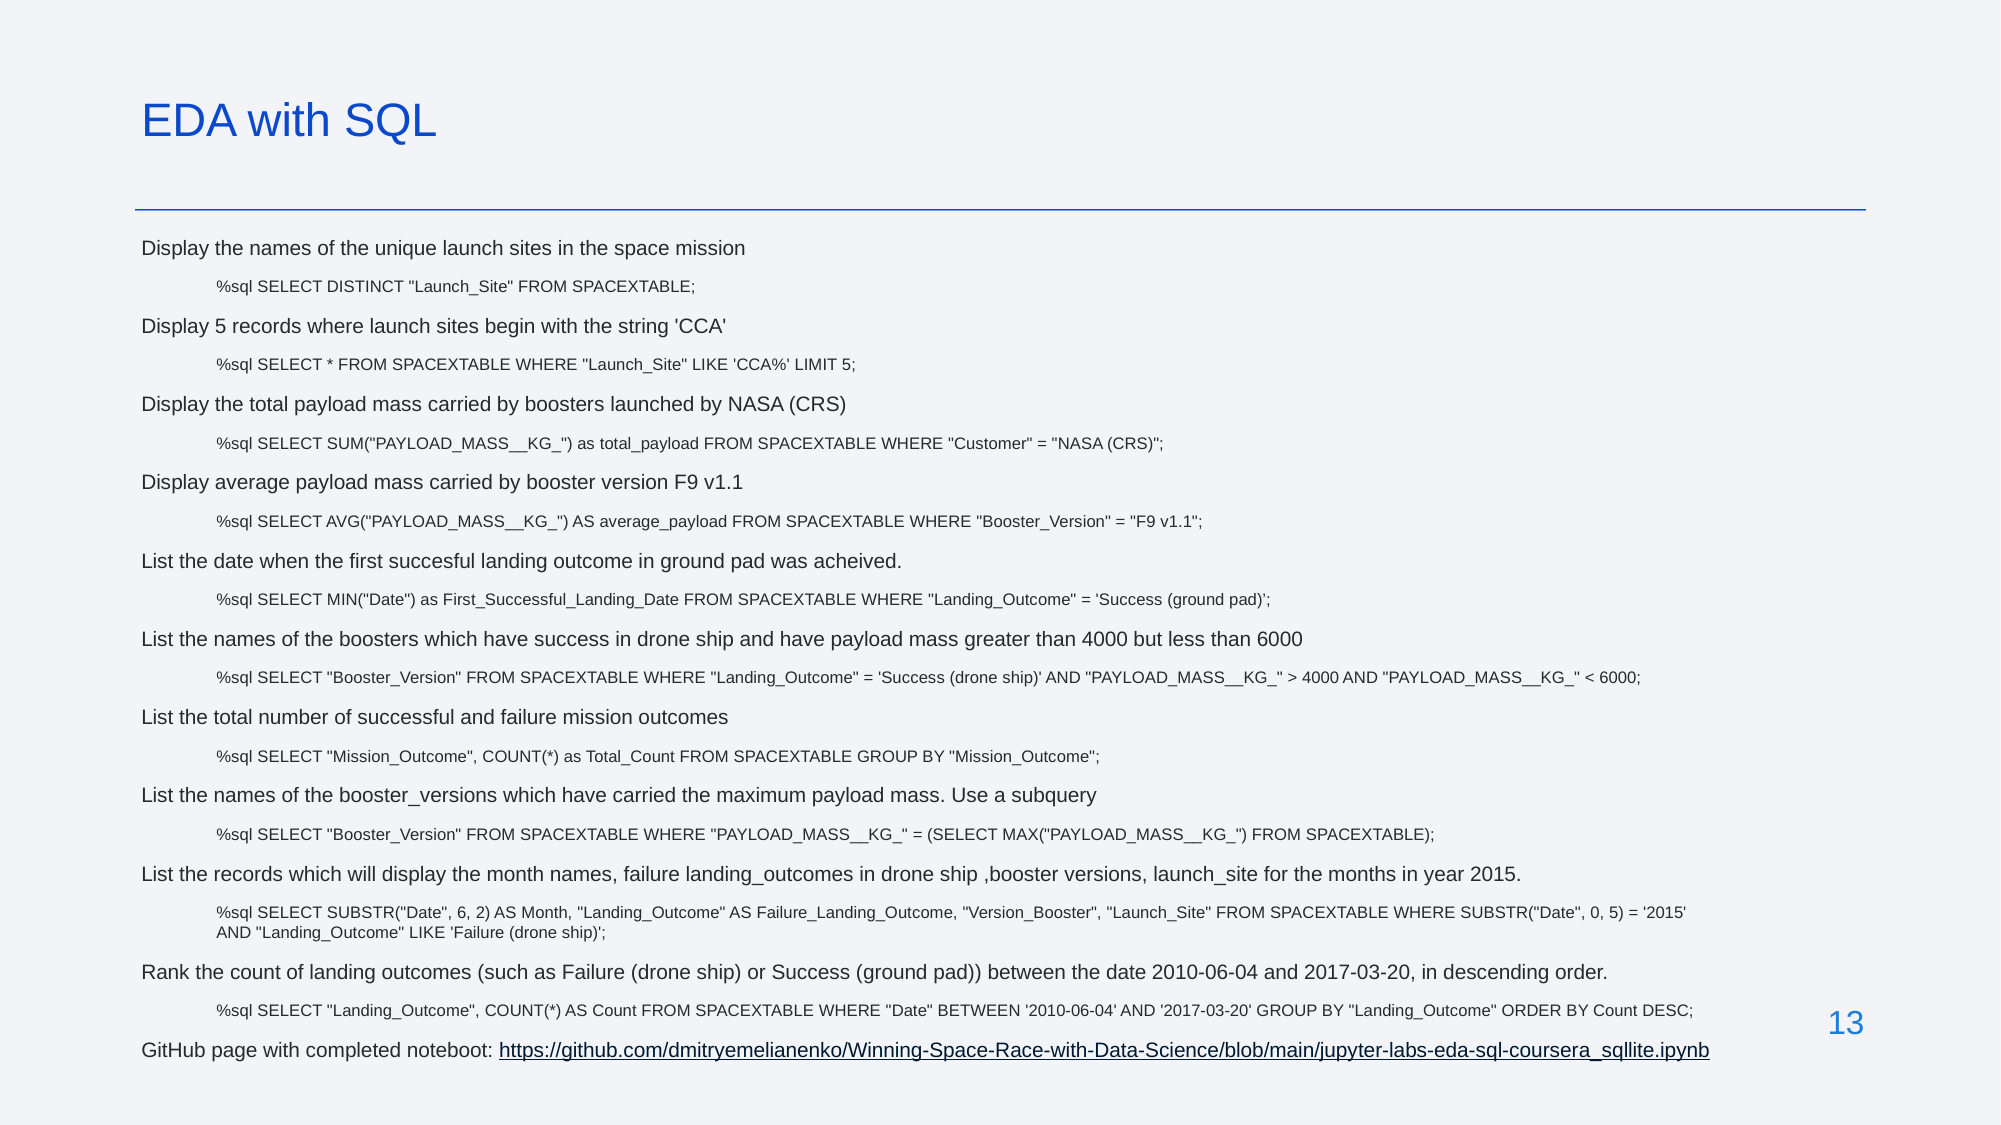

EDA with SQL
Display the names of the unique launch sites in the space mission
%sql SELECT DISTINCT "Launch_Site" FROM SPACEXTABLE;
Display 5 records where launch sites begin with the string 'CCA'
%sql SELECT * FROM SPACEXTABLE WHERE "Launch_Site" LIKE 'CCA%' LIMIT 5;
Display the total payload mass carried by boosters launched by NASA (CRS)
%sql SELECT SUM("PAYLOAD_MASS__KG_") as total_payload FROM SPACEXTABLE WHERE "Customer" = "NASA (CRS)";
Display average payload mass carried by booster version F9 v1.1
%sql SELECT AVG("PAYLOAD_MASS__KG_") AS average_payload FROM SPACEXTABLE WHERE "Booster_Version" = "F9 v1.1";
List the date when the first succesful landing outcome in ground pad was acheived.
%sql SELECT MIN("Date") as First_Successful_Landing_Date FROM SPACEXTABLE WHERE "Landing_Outcome" = 'Success (ground pad)’;
List the names of the boosters which have success in drone ship and have payload mass greater than 4000 but less than 6000
%sql SELECT "Booster_Version" FROM SPACEXTABLE WHERE "Landing_Outcome" = 'Success (drone ship)' AND "PAYLOAD_MASS__KG_" > 4000 AND "PAYLOAD_MASS__KG_" < 6000;
List the total number of successful and failure mission outcomes
%sql SELECT "Mission_Outcome", COUNT(*) as Total_Count FROM SPACEXTABLE GROUP BY "Mission_Outcome";
List the names of the booster_versions which have carried the maximum payload mass. Use a subquery
%sql SELECT "Booster_Version" FROM SPACEXTABLE WHERE "PAYLOAD_MASS__KG_" = (SELECT MAX("PAYLOAD_MASS__KG_") FROM SPACEXTABLE);
List the records which will display the month names, failure landing_outcomes in drone ship ,booster versions, launch_site for the months in year 2015.
%sql SELECT SUBSTR("Date", 6, 2) AS Month, "Landing_Outcome" AS Failure_Landing_Outcome, "Version_Booster", "Launch_Site" FROM SPACEXTABLE WHERE SUBSTR("Date", 0, 5) = '2015' AND "Landing_Outcome" LIKE 'Failure (drone ship)';
Rank the count of landing outcomes (such as Failure (drone ship) or Success (ground pad)) between the date 2010-06-04 and 2017-03-20, in descending order.
%sql SELECT "Landing_Outcome", COUNT(*) AS Count FROM SPACEXTABLE WHERE "Date" BETWEEN '2010-06-04' AND '2017-03-20' GROUP BY "Landing_Outcome" ORDER BY Count DESC;
GitHub page with completed noteboot: https://github.com/dmitryemelianenko/Winning-Space-Race-with-Data-Science/blob/main/jupyter-labs-eda-sql-coursera_sqllite.ipynb

13